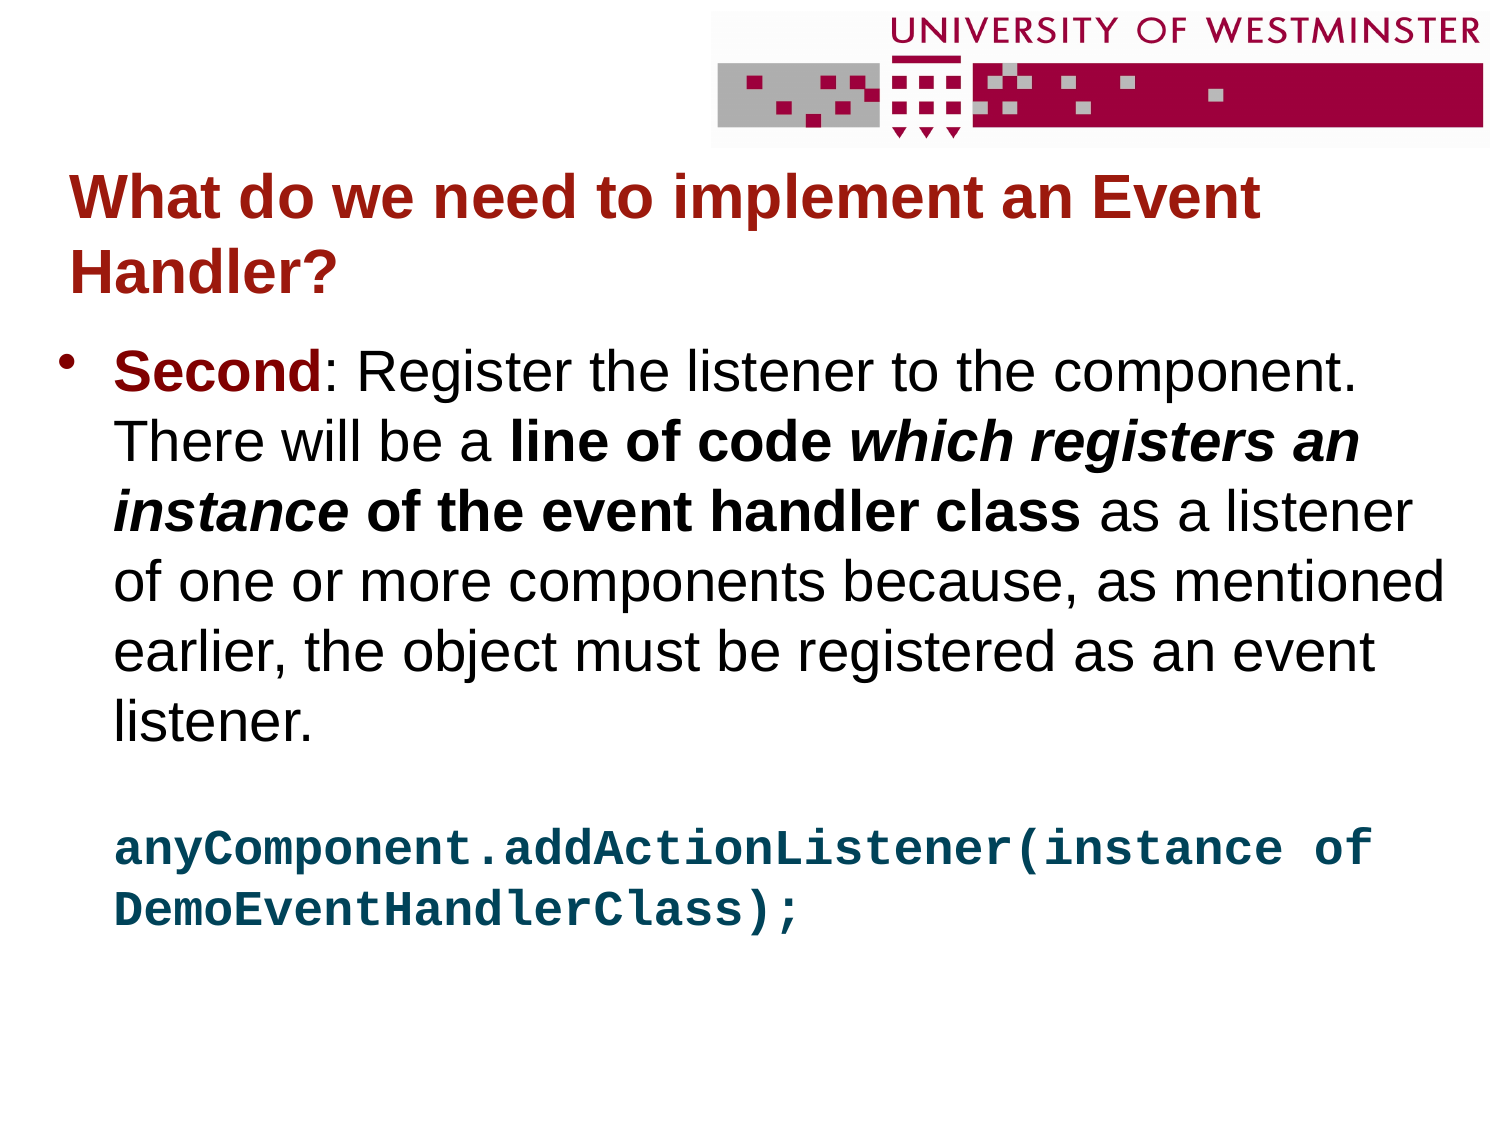

# What do we need to implement an Event Handler?
Second: Register the listener to the component. There will be a line of code which registers an instance of the event handler class as a listener of one or more components because, as mentioned earlier, the object must be registered as an event listener.

	anyComponent.addActionListener(instance of DemoEventHandlerClass);